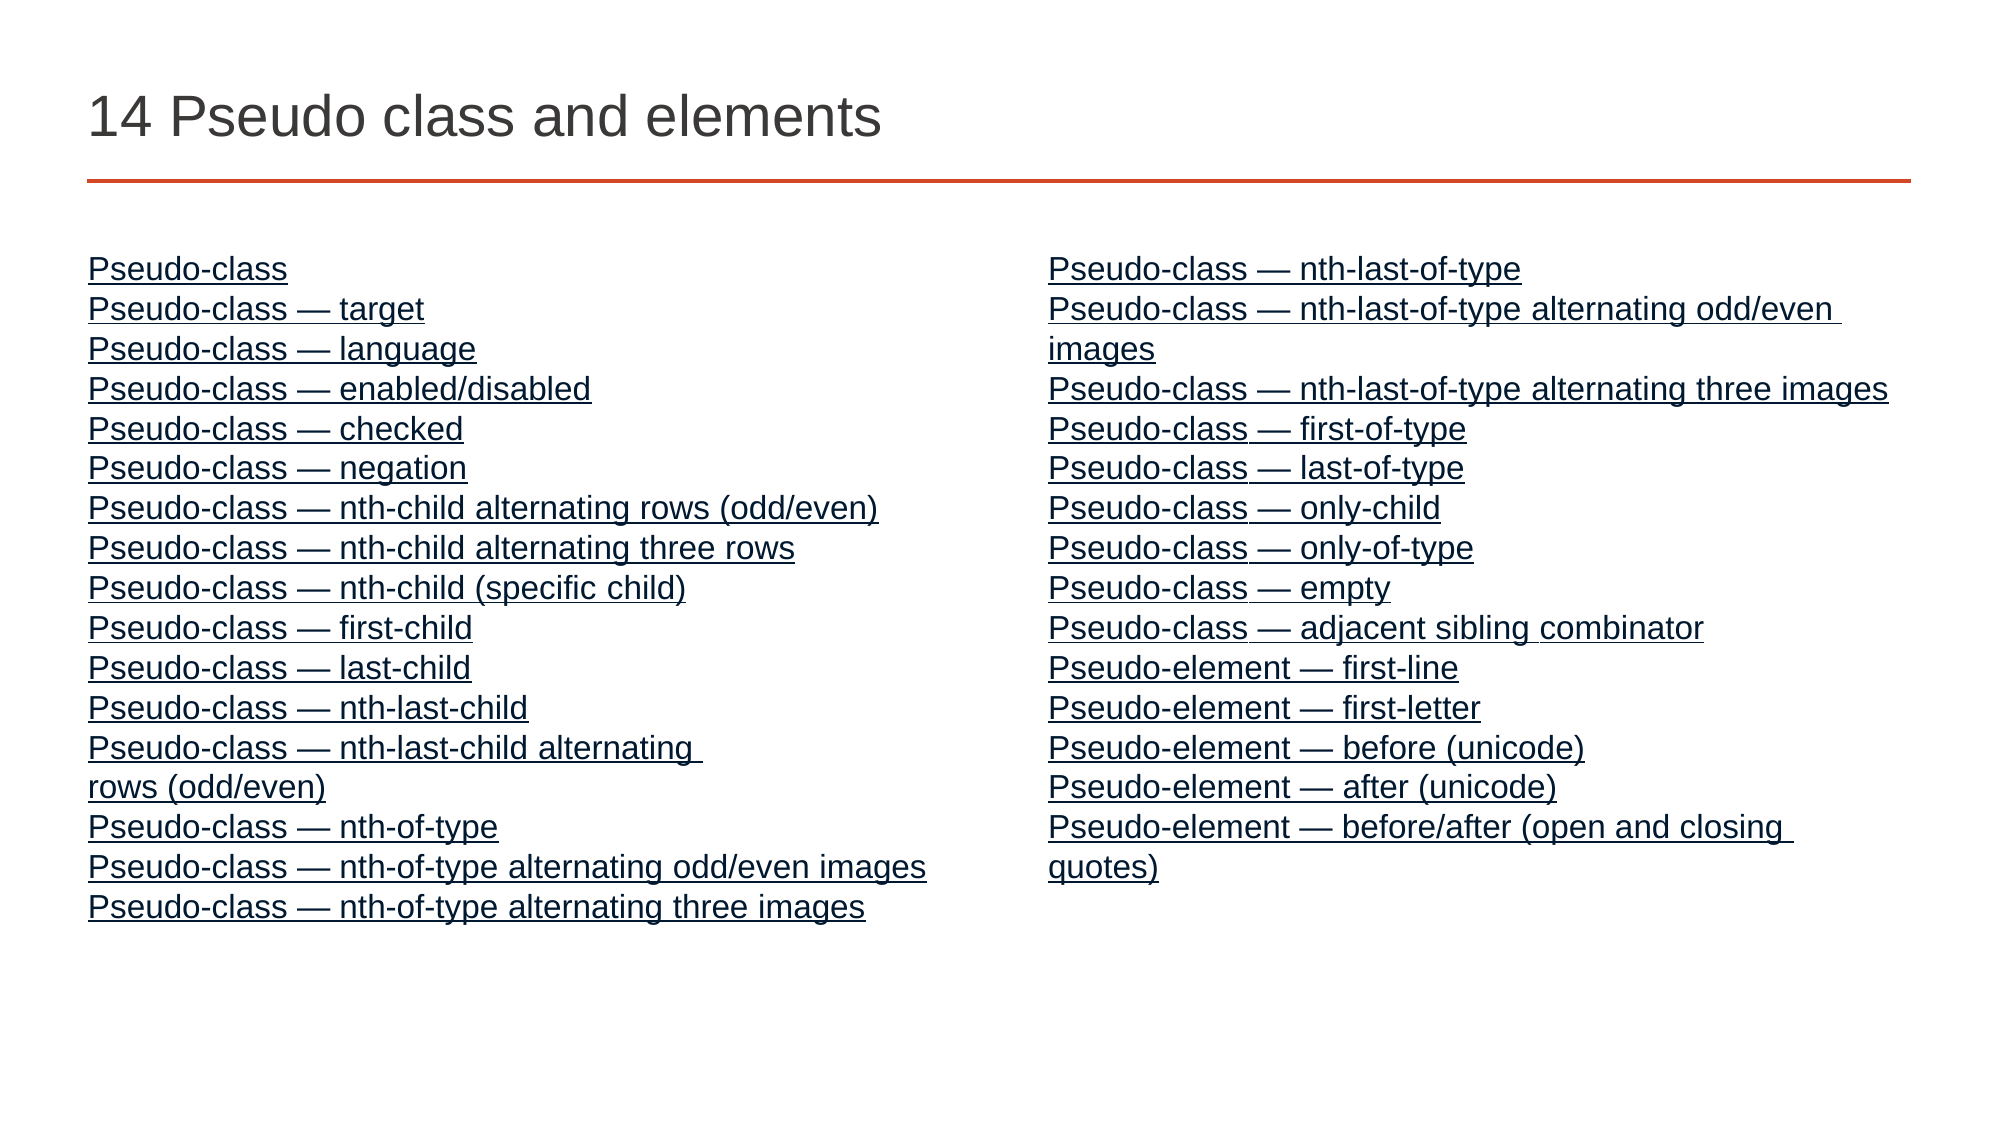

# 14 Pseudo class and elements
Pseudo-class
Pseudo-class — target
Pseudo-class — language
Pseudo-class — enabled/disabled
Pseudo-class — checked
Pseudo-class — negation
Pseudo-class — nth-child alternating rows (odd/even)
Pseudo-class — nth-child alternating three rows
Pseudo-class — nth-child (specific child)
Pseudo-class — first-child
Pseudo-class — last-child
Pseudo-class — nth-last-child
Pseudo-class — nth-last-child alternating rows (odd/even)
Pseudo-class — nth-of-type
Pseudo-class — nth-of-type alternating odd/even images
Pseudo-class — nth-of-type alternating three images

Pseudo-class — nth-last-of-type
Pseudo-class — nth-last-of-type alternating odd/even images
Pseudo-class — nth-last-of-type alternating three images
Pseudo-class — first-of-type
Pseudo-class — last-of-type
Pseudo-class — only-child
Pseudo-class — only-of-type
Pseudo-class — empty
Pseudo-class — adjacent sibling combinator
Pseudo-element — first-line
Pseudo-element — first-letter
Pseudo-element — before (unicode)
Pseudo-element — after (unicode)
Pseudo-element — before/after (open and closing quotes)